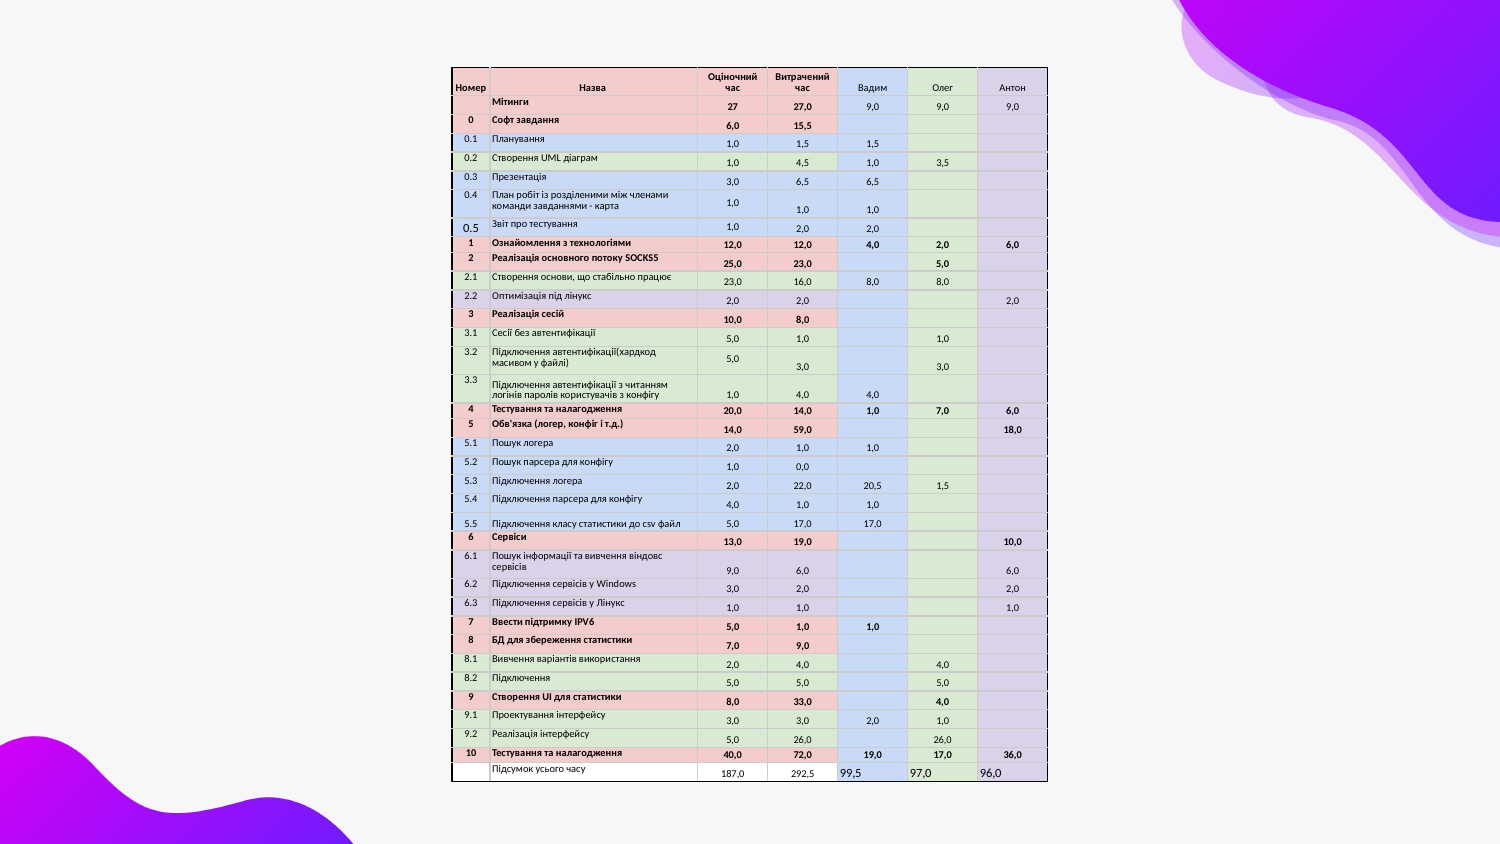

| Номер | Назва | Оціночний час | Витрачений час | Вадим | Олег | Антон |
| --- | --- | --- | --- | --- | --- | --- |
|  | Мітинги | 27 | 27,0 | 9,0 | 9,0 | 9,0 |
| 0 | Софт завдання | 6,0 | 15,5 |  |  |  |
| 0.1 | Планування | 1,0 | 1,5 | 1,5 |  |  |
| 0.2 | Створення UML діаграм | 1,0 | 4,5 | 1,0 | 3,5 |  |
| 0.3 | Презентація | 3,0 | 6,5 | 6,5 |  |  |
| 0.4 | План робіт із розділеними між членами команди завданнями - карта | 1,0 | 1,0 | 1,0 |  |  |
| 0.5 | Звіт про тестування | 1,0 | 2,0 | 2,0 |  |  |
| 1 | Ознайомлення з технологіями | 12,0 | 12,0 | 4,0 | 2,0 | 6,0 |
| 2 | Реалізація основного потоку SOCKS5 | 25,0 | 23,0 |  | 5,0 |  |
| 2.1 | Створення основи, що стабільно працює | 23,0 | 16,0 | 8,0 | 8,0 |  |
| 2.2 | Оптимізація під лінукс | 2,0 | 2,0 |  |  | 2,0 |
| 3 | Реалізація сесій | 10,0 | 8,0 |  |  |  |
| 3.1 | Сесії без автентифікації | 5,0 | 1,0 |  | 1,0 |  |
| 3.2 | Підключення автентифікації(хардкод масивом у файлі) | 5,0 | 3,0 |  | 3,0 |  |
| 3.3 | Підключення автентифікації з читанням логінів паролів користувачів з конфігу | 1,0 | 4,0 | 4,0 |  |  |
| 4 | Тестування та налагодження | 20,0 | 14,0 | 1,0 | 7,0 | 6,0 |
| 5 | Обв'язка (логер, конфіг і т.д.) | 14,0 | 59,0 |  |  | 18,0 |
| 5.1 | Пошук логера | 2,0 | 1,0 | 1,0 |  |  |
| 5.2 | Пошук парсера для конфігу | 1,0 | 0,0 |  |  |  |
| 5.3 | Підключення логера | 2,0 | 22,0 | 20,5 | 1,5 |  |
| 5.4 | Підключення парсера для конфігу | 4,0 | 1,0 | 1,0 |  |  |
| 5.5 | Підключення класу статистики до сsv файл | 5,0 | 17,0 | 17,0 |  |  |
| 6 | Сервіси | 13,0 | 19,0 |  |  | 10,0 |
| 6.1 | Пошук інформації та вивчення віндовс сервісів | 9,0 | 6,0 |  |  | 6,0 |
| 6.2 | Підключення сервісів у Windows | 3,0 | 2,0 |  |  | 2,0 |
| 6.3 | Підключення сервісів у Лінукс | 1,0 | 1,0 |  |  | 1,0 |
| 7 | Ввести підтримку IPV6 | 5,0 | 1,0 | 1,0 |  |  |
| 8 | БД для збереження статистики | 7,0 | 9,0 |  |  |  |
| 8.1 | Вивчення варіантів використання | 2,0 | 4,0 |  | 4,0 |  |
| 8.2 | Підключення | 5,0 | 5,0 |  | 5,0 |  |
| 9 | Створення UI для статистики | 8,0 | 33,0 |  | 4,0 |  |
| 9.1 | Проектування інтерфейсу | 3,0 | 3,0 | 2,0 | 1,0 |  |
| 9.2 | Реалізація інтерфейсу | 5,0 | 26,0 |  | 26,0 |  |
| 10 | Тестування та налагодження | 40,0 | 72,0 | 19,0 | 17,0 | 36,0 |
|  | Підсумок усього часу | 187,0 | 292,5 | 99,5 | 97,0 | 96,0 |